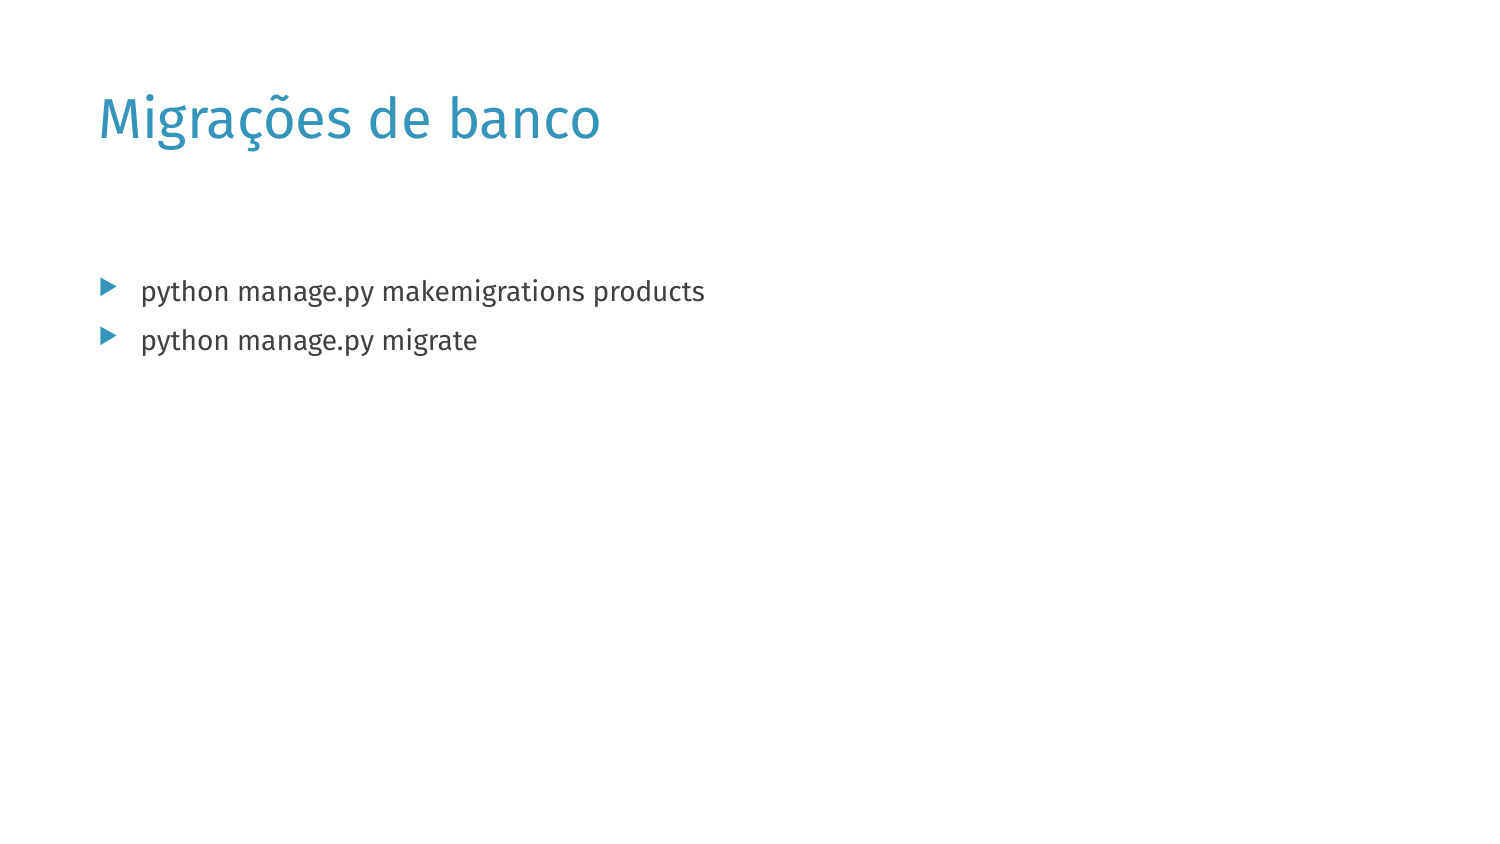

# Migrações de banco
python manage.py makemigrations products
python manage.py migrate